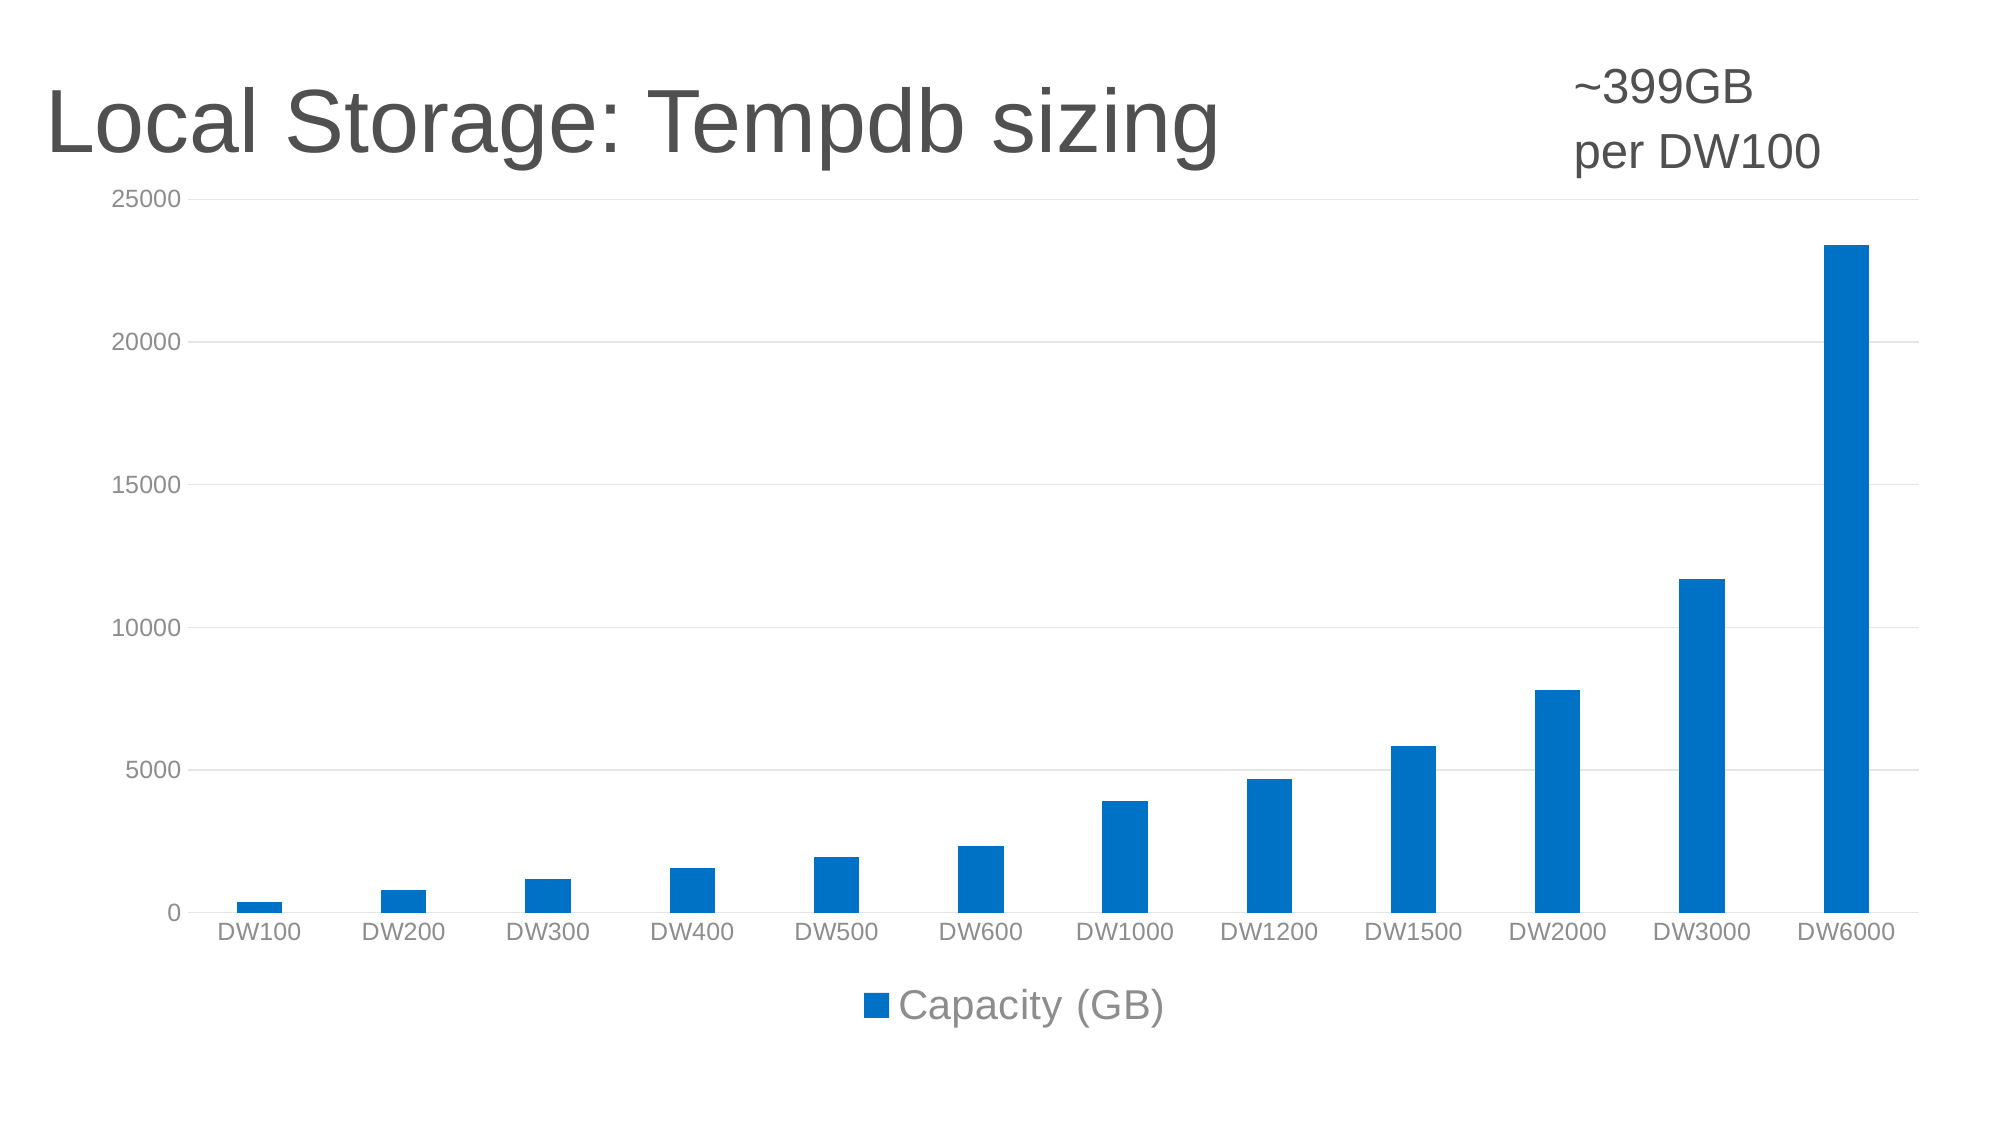

# Local Storage: Tempdb sizing
~399GB
per DW100

### Chart

| Category | Capacity (GB) |
|---|---|
| DW100 | 390.0 |
| DW200 | 780.0 |
| DW300 | 1170.0 |
| DW400 | 1560.0 |
| DW500 | 1950.0 |
| DW600 | 2340.0 |
| DW1000 | 3900.0 |
| DW1200 | 4680.0 |
| DW1500 | 5850.0 |
| DW2000 | 7800.0 |
| DW3000 | 11700.0 |
| DW6000 | 23400.0 |